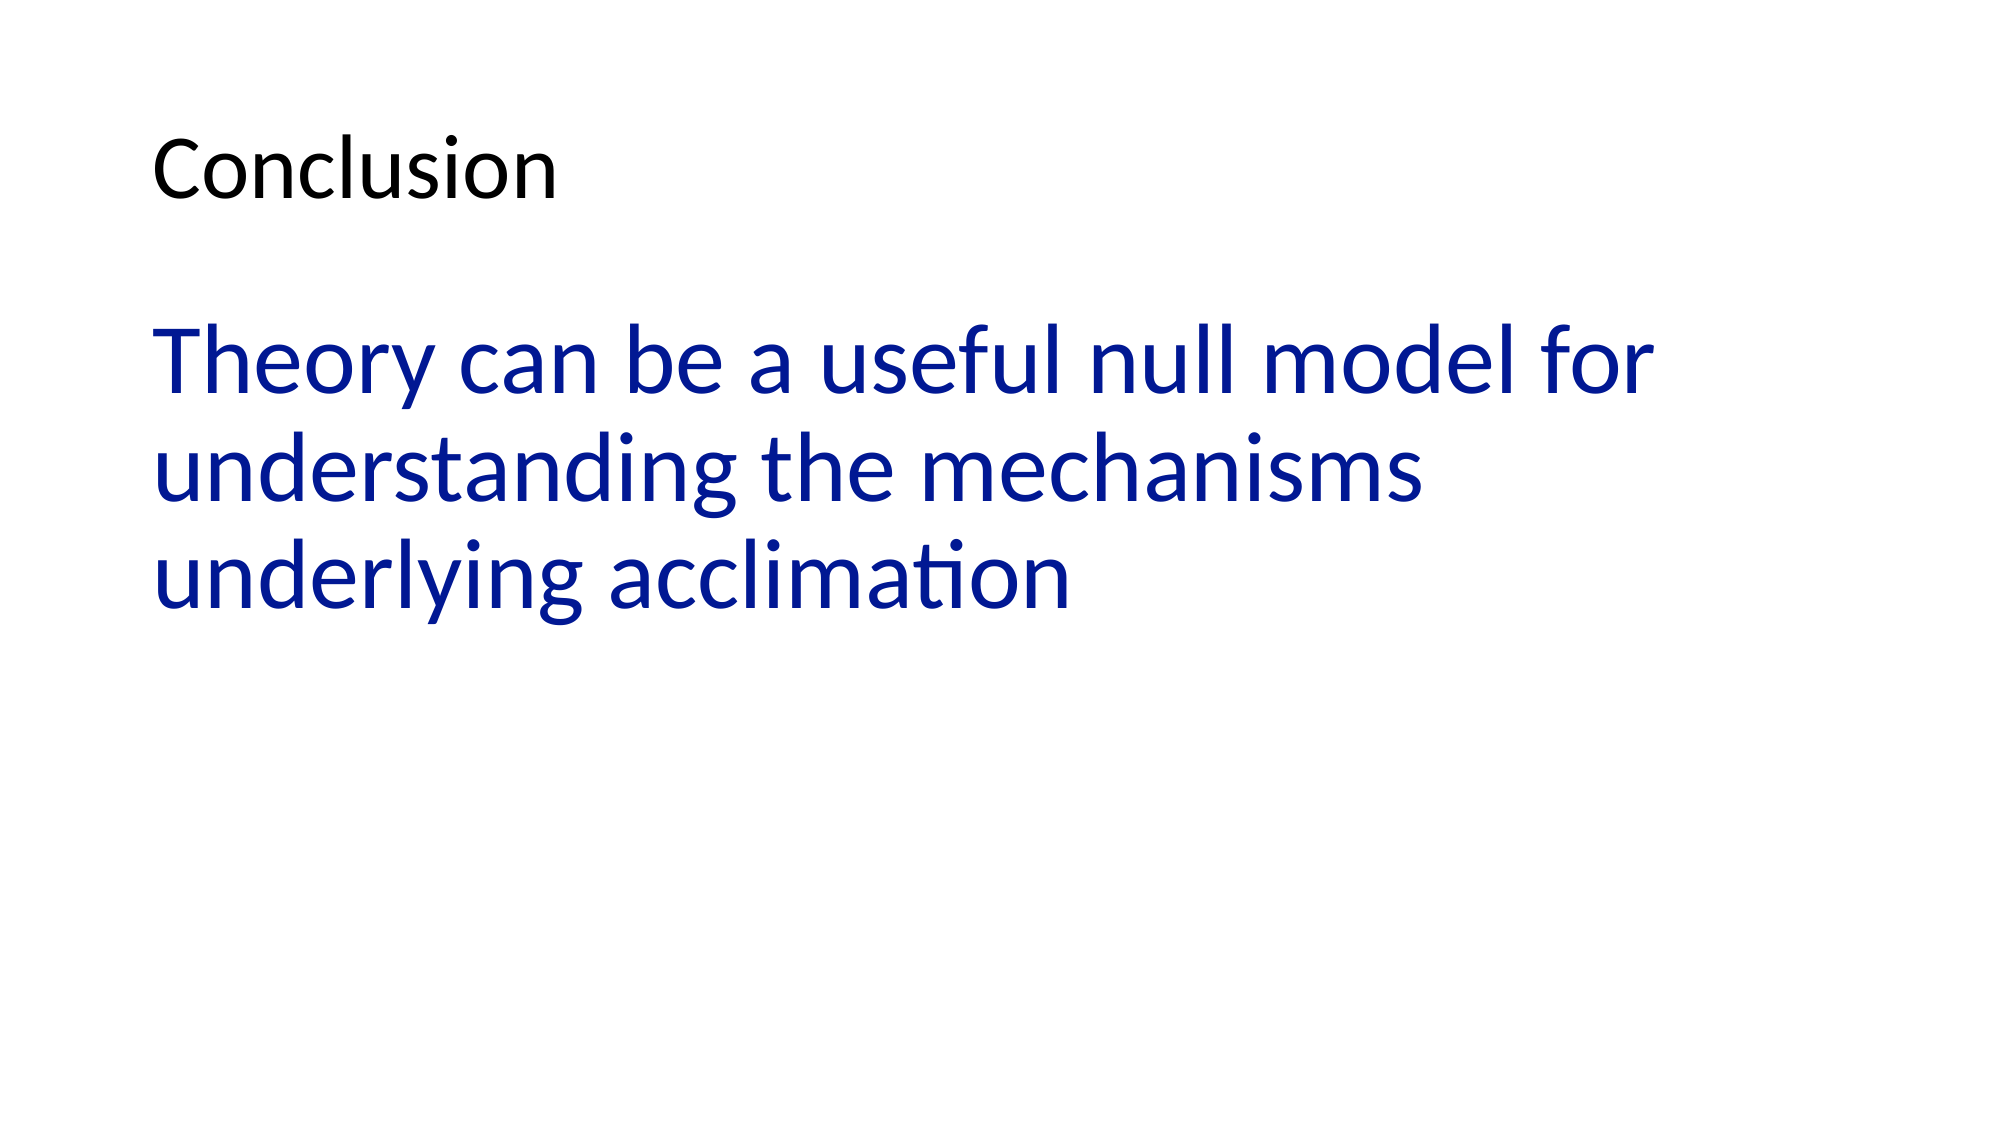

# Conclusion
Theory can be a useful null model for understanding the mechanisms underlying acclimation